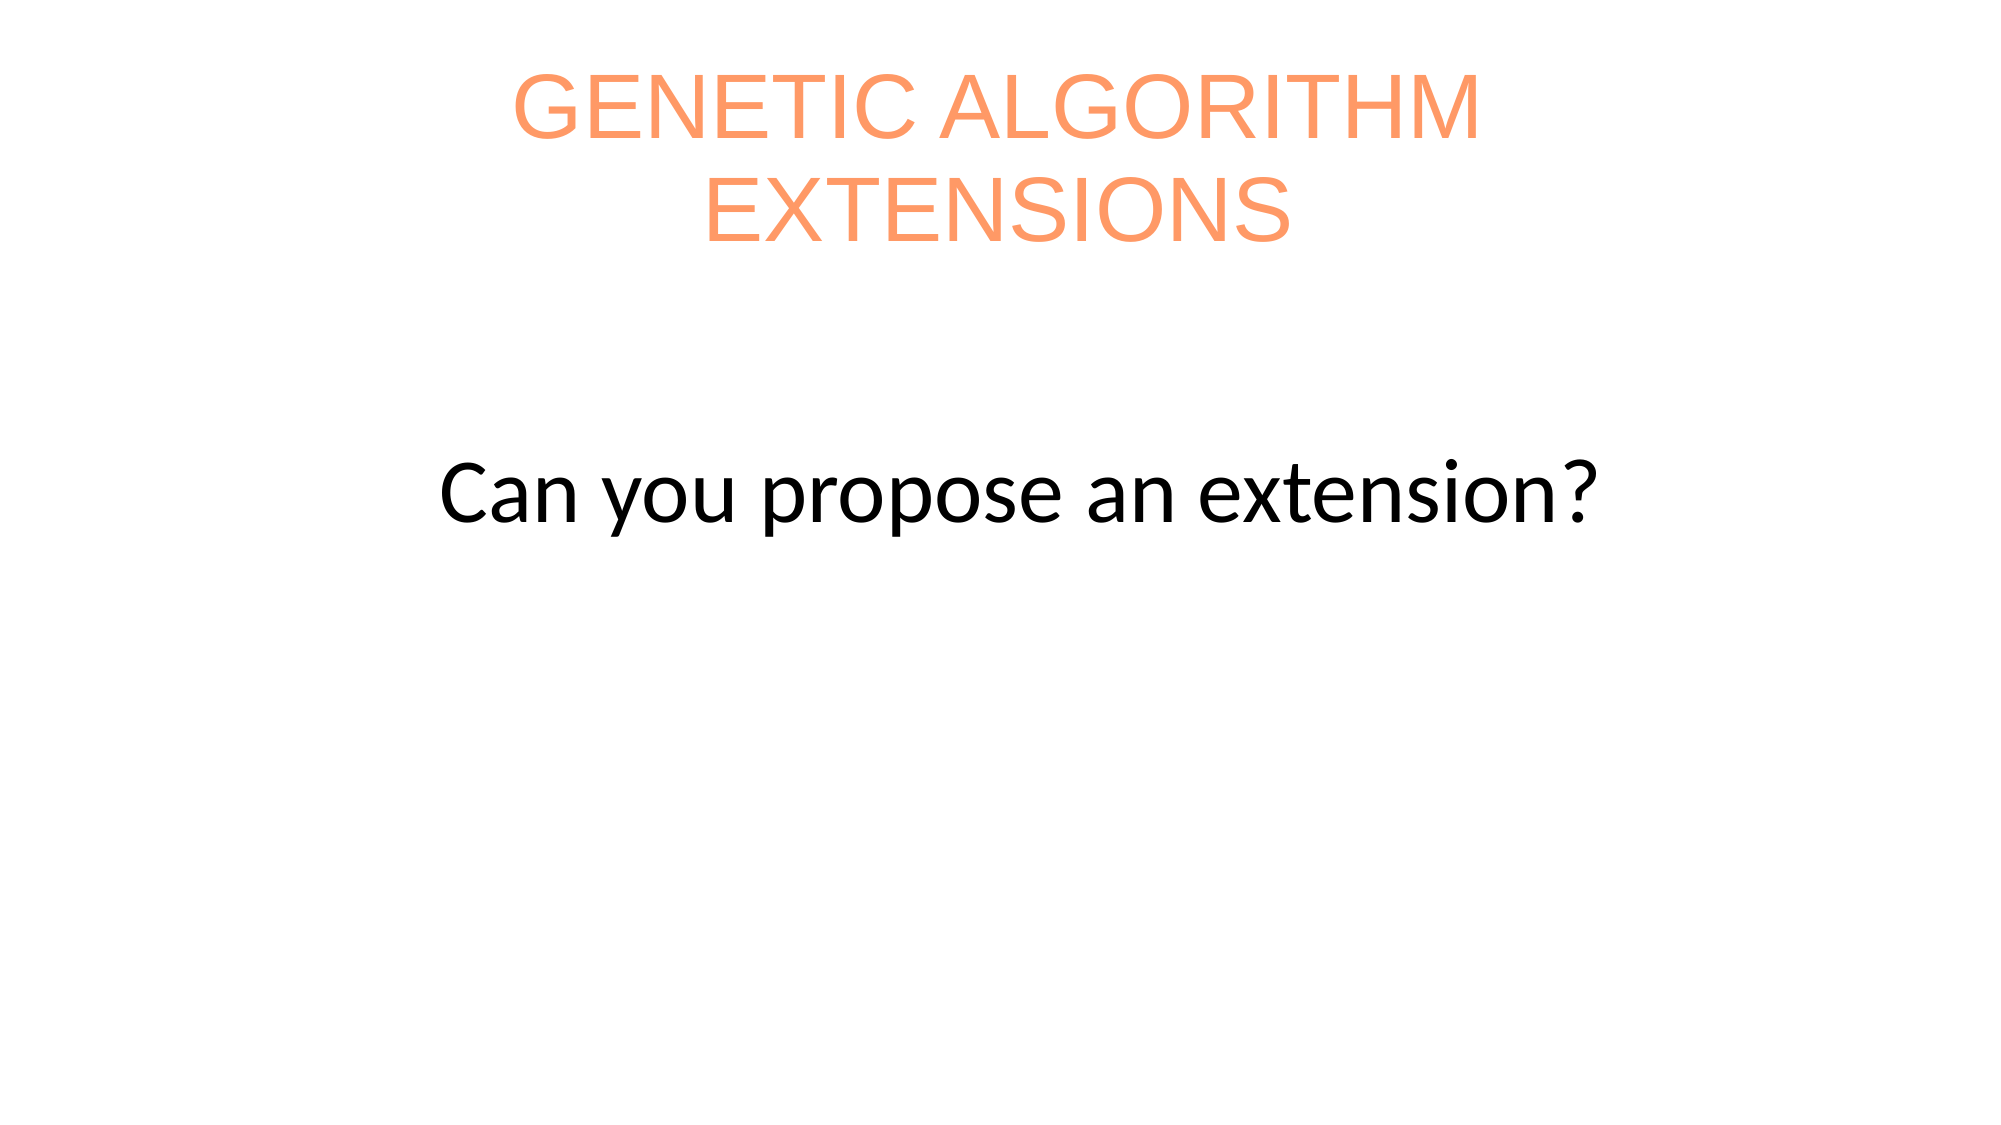

# GENETIC ALGORITHM
EXTENSIONS
Can you propose an extension?